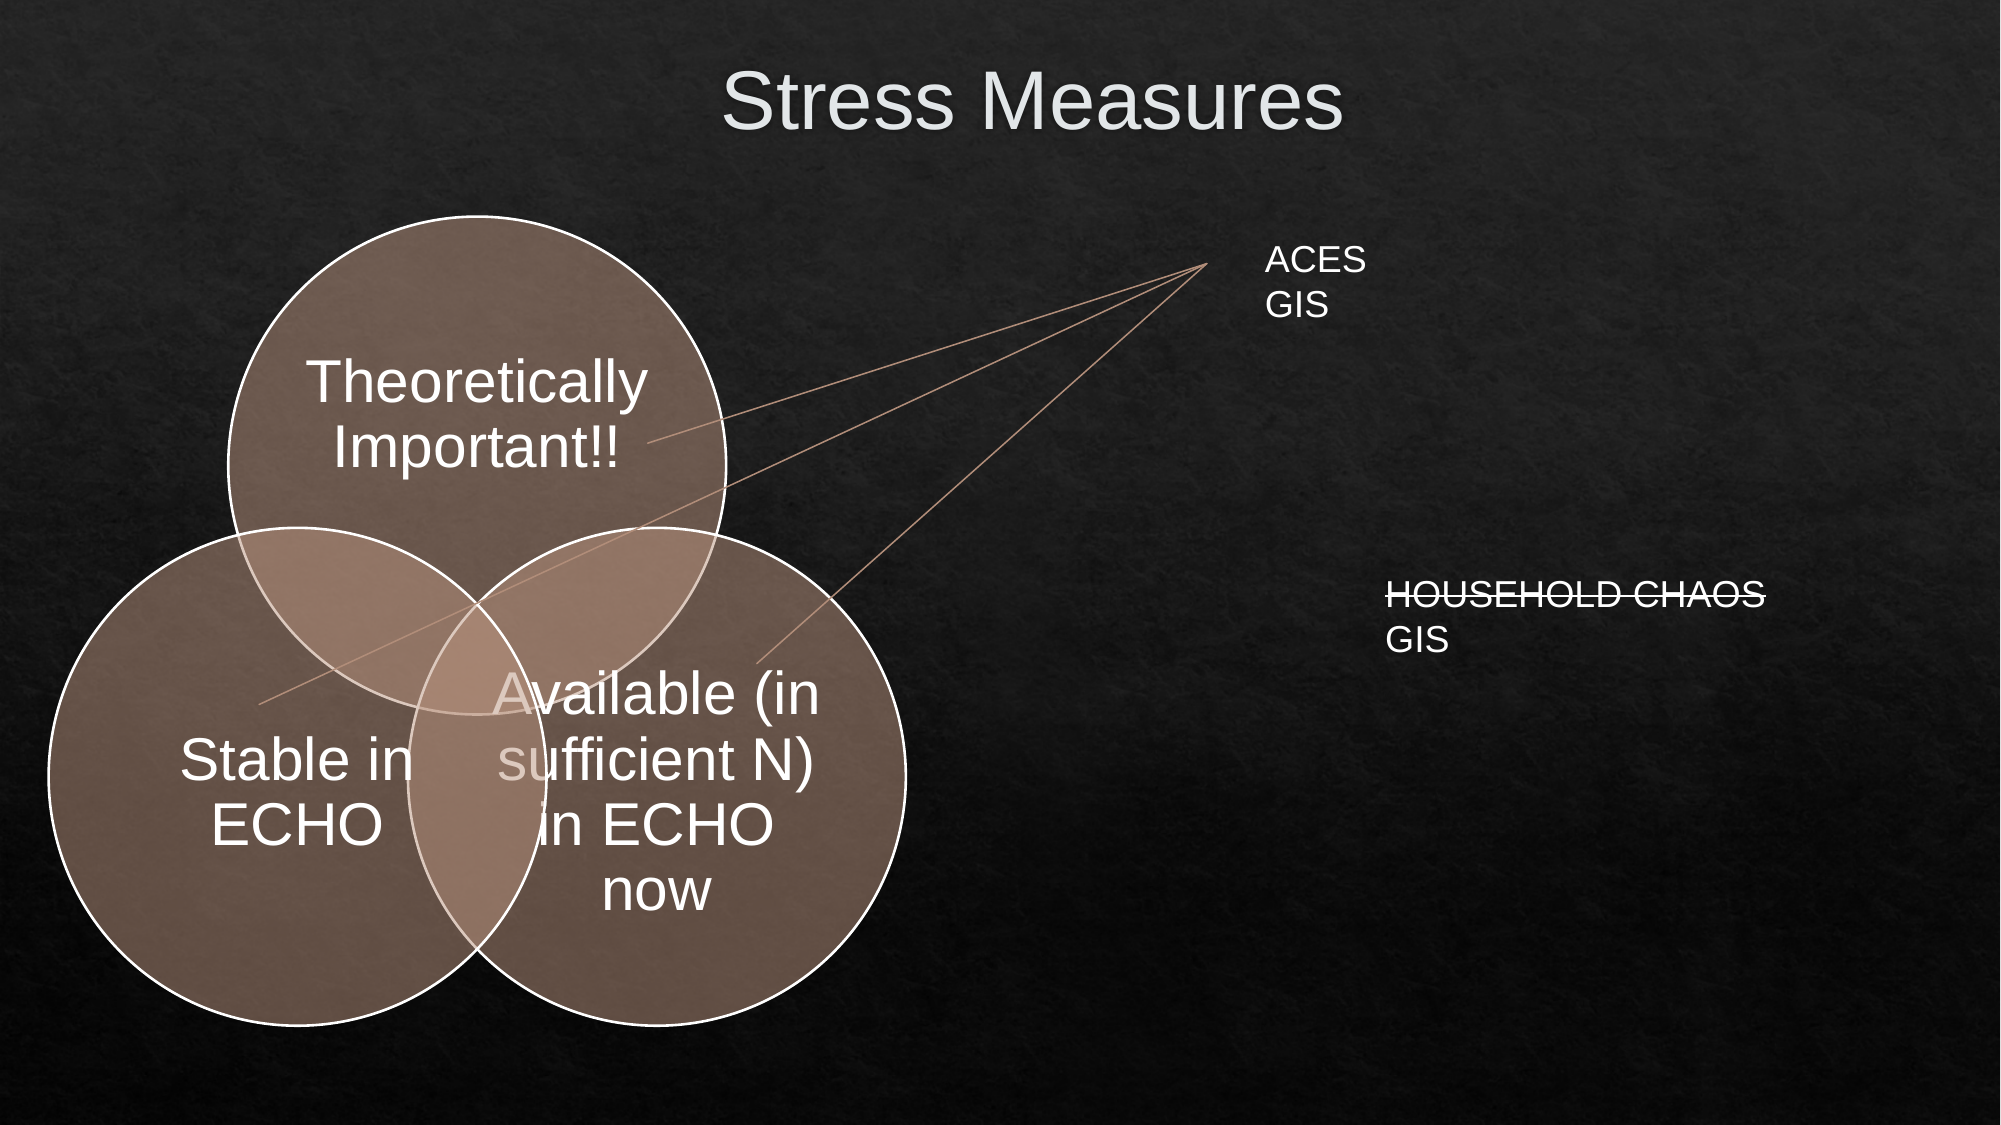

# Stress Measures
Theoretically Important!!
Available (in sufficient N) in ECHO now
Stable in ECHO
ACES
GIS

HOUSEHOLD CHAOS
GIS